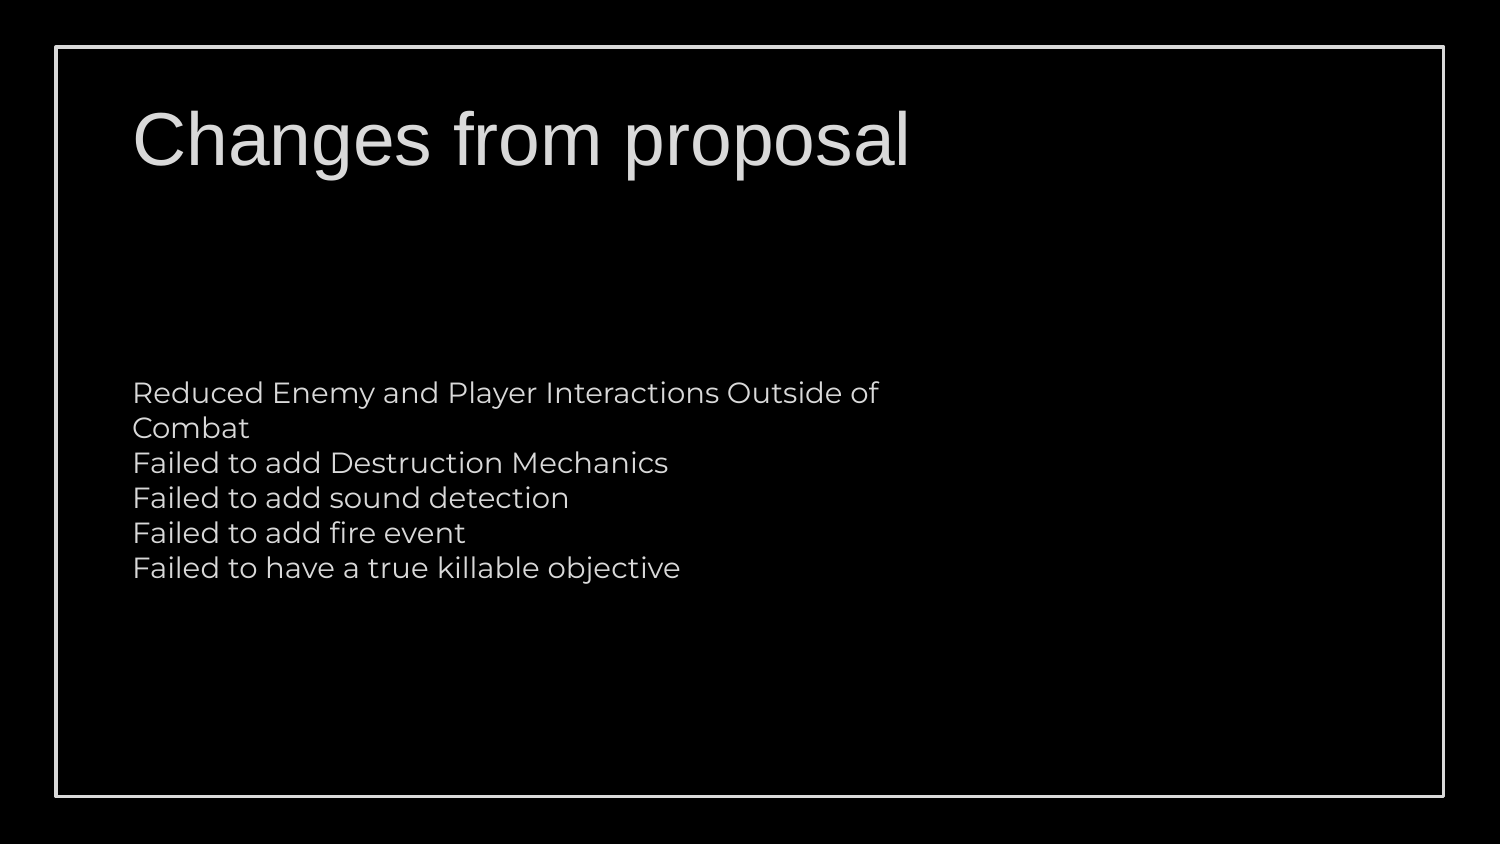

# Changes from proposal
Reduced Enemy and Player Interactions Outside of Combat
Failed to add Destruction Mechanics
Failed to add sound detection
Failed to add fire event
Failed to have a true killable objective